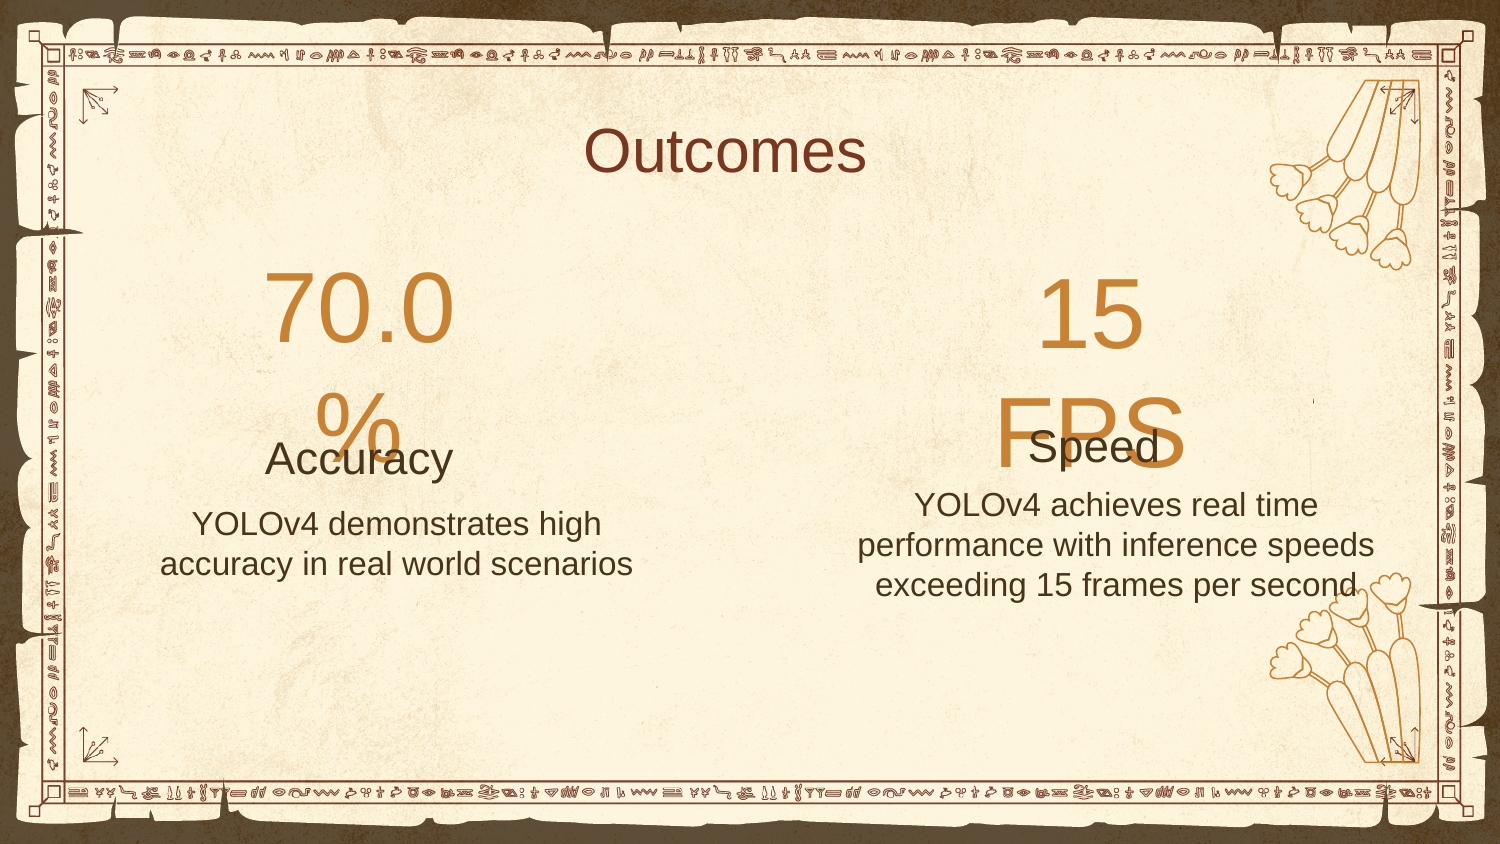

# Outcomes
70.0%
15 FPS
Accuracy
Speed
YOLOv4 achieves real time performance with inference speeds exceeding 15 frames per second
YOLOv4 demonstrates high accuracy in real world scenarios